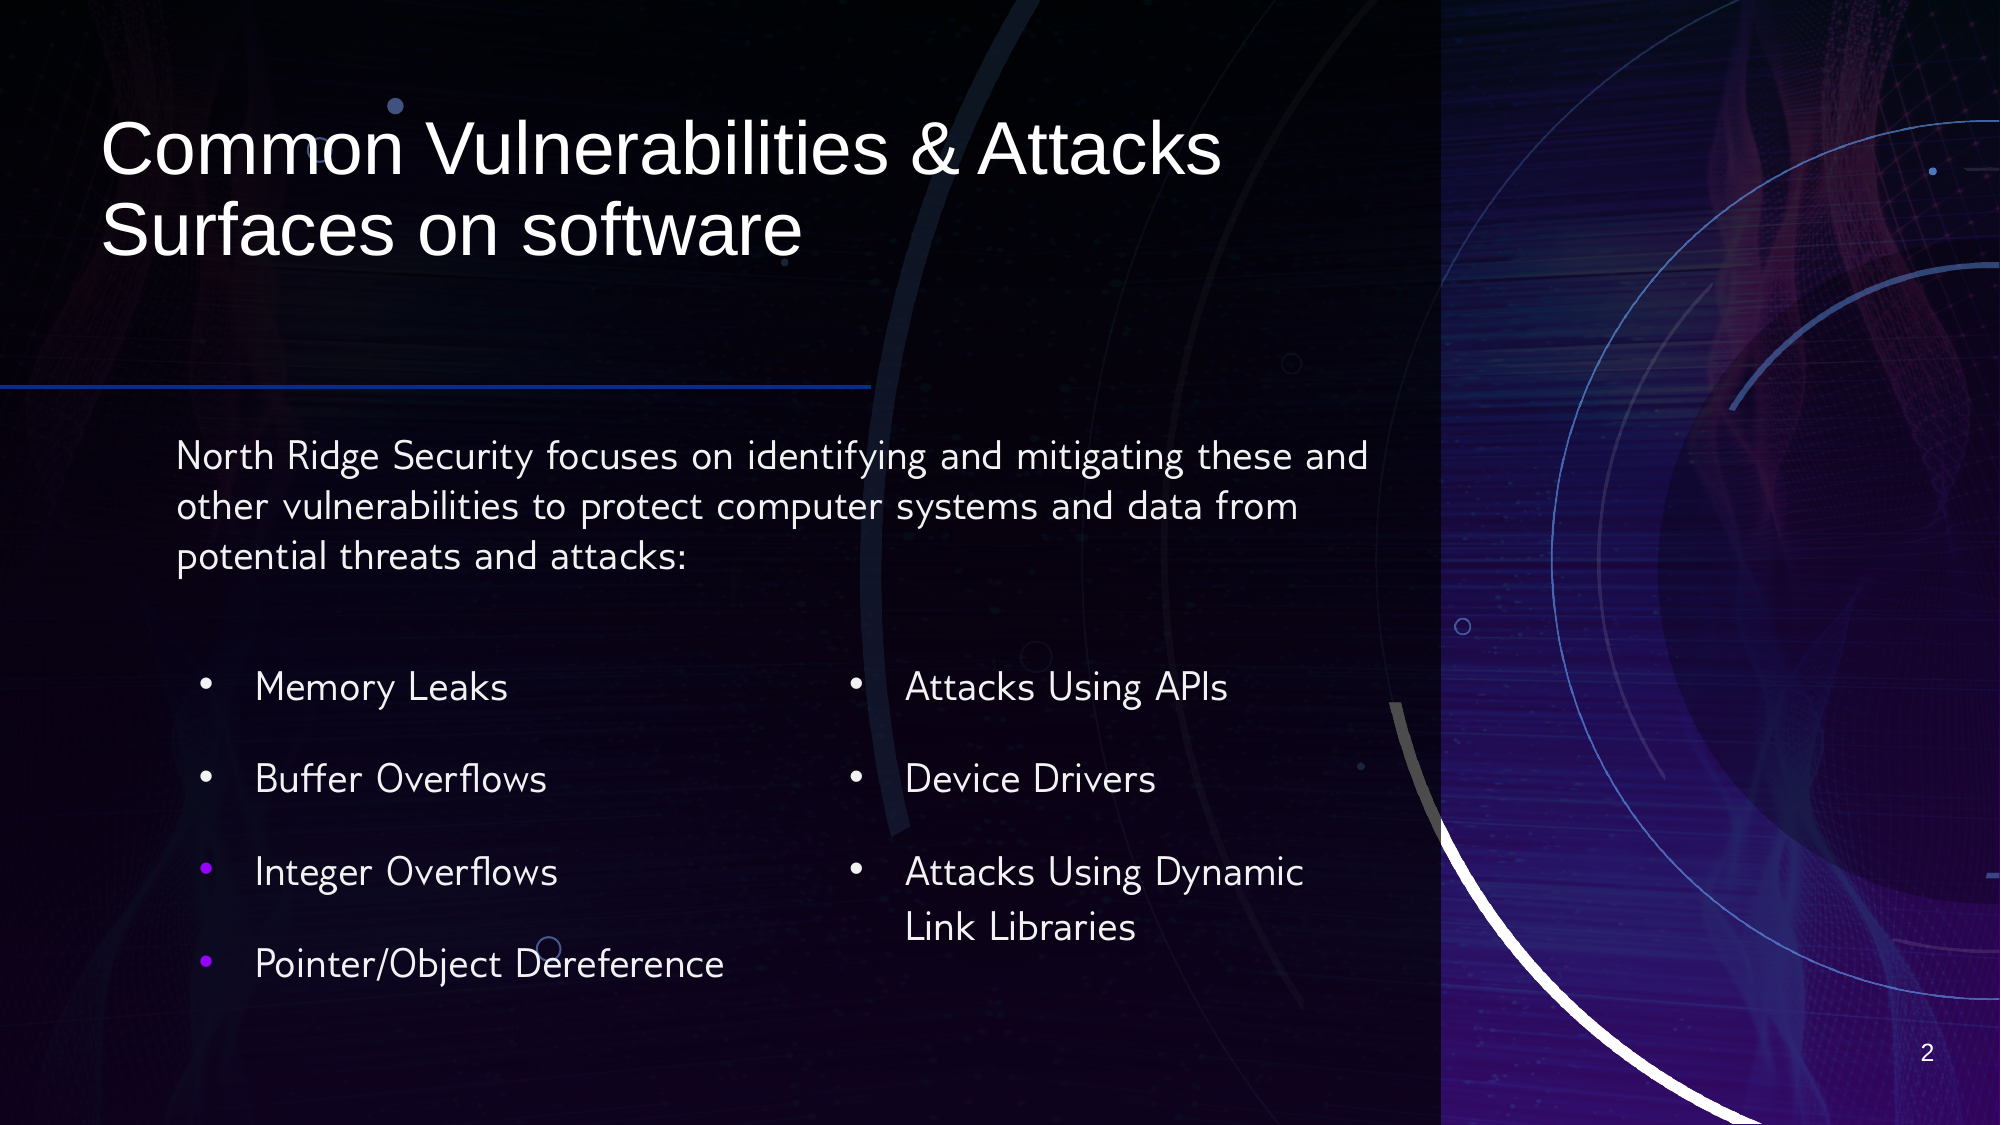

# Common Vulnerabilities & Attacks Surfaces on software
North Ridge Security focuses on identifying and mitigating these and other vulnerabilities to protect computer systems and data from potential threats and attacks:
Memory Leaks
Buffer Overflows
Integer Overflows
Pointer/Object Dereference

Attacks Using APIs
Device Drivers
Attacks Using Dynamic Link Libraries

2